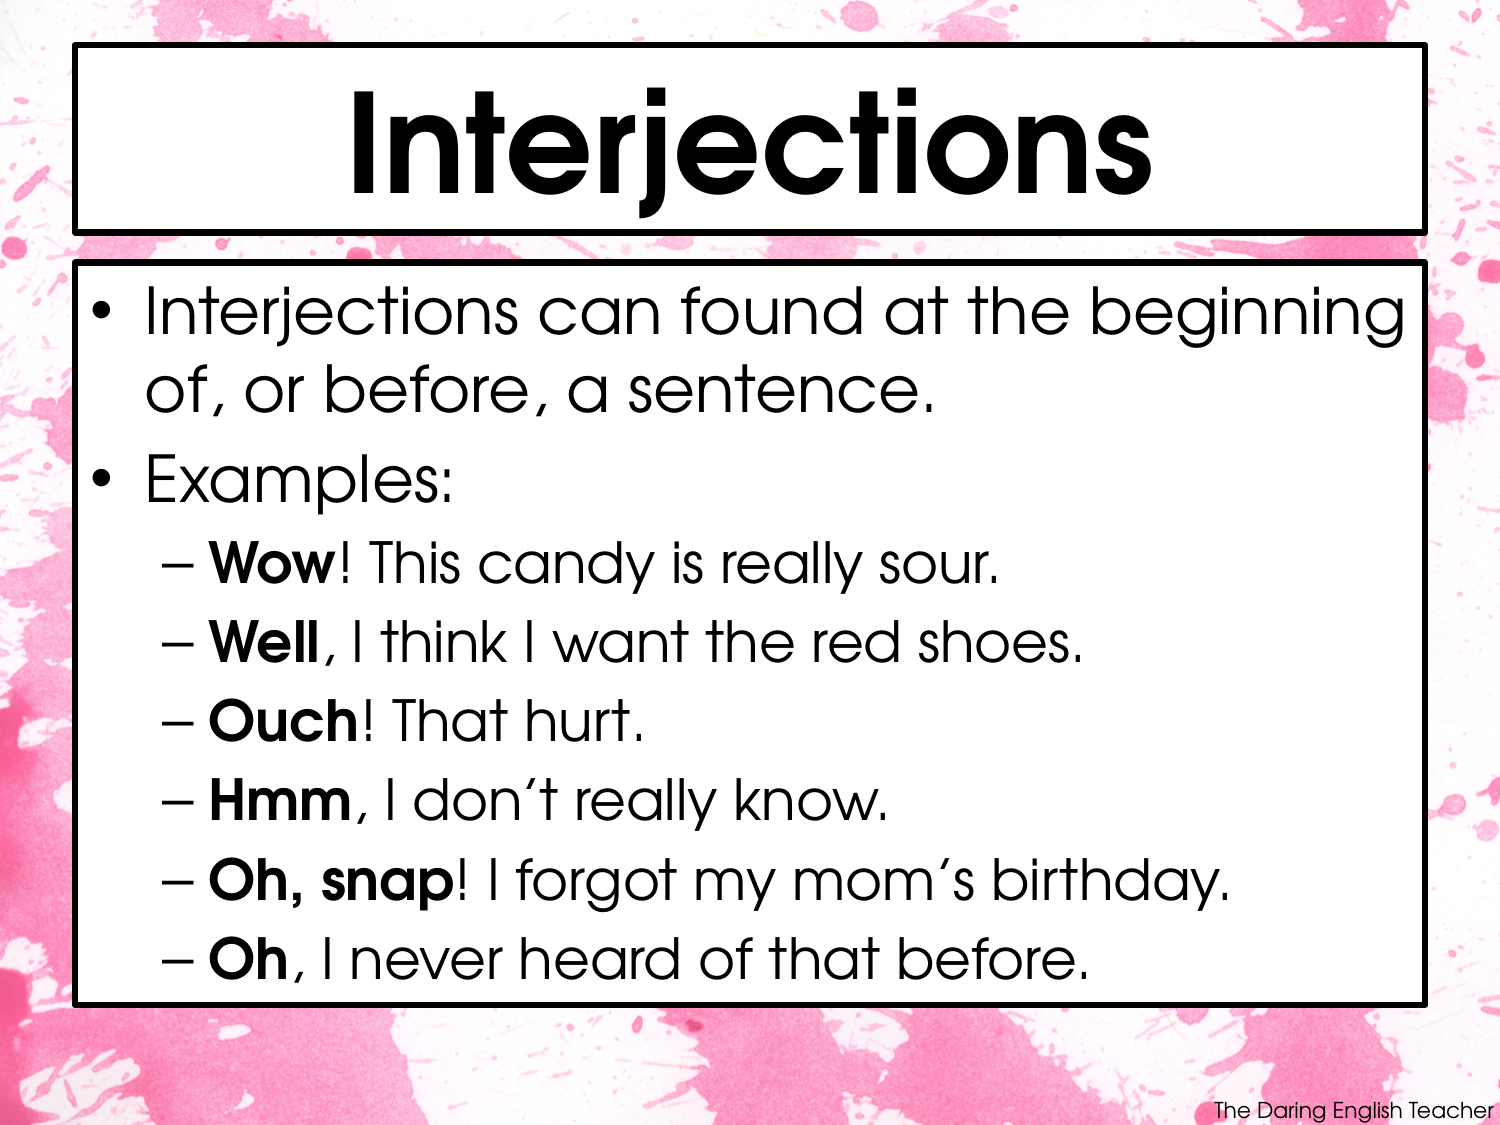

# Interjections
Interjections can found at the beginning of, or before, a sentence.
Examples:
Wow! This candy is really sour.
Well, I think I want the red shoes.
Ouch! That hurt.
Hmm, I don’t really know.
Oh, snap! I forgot my mom’s birthday.
Oh, I never heard of that before.